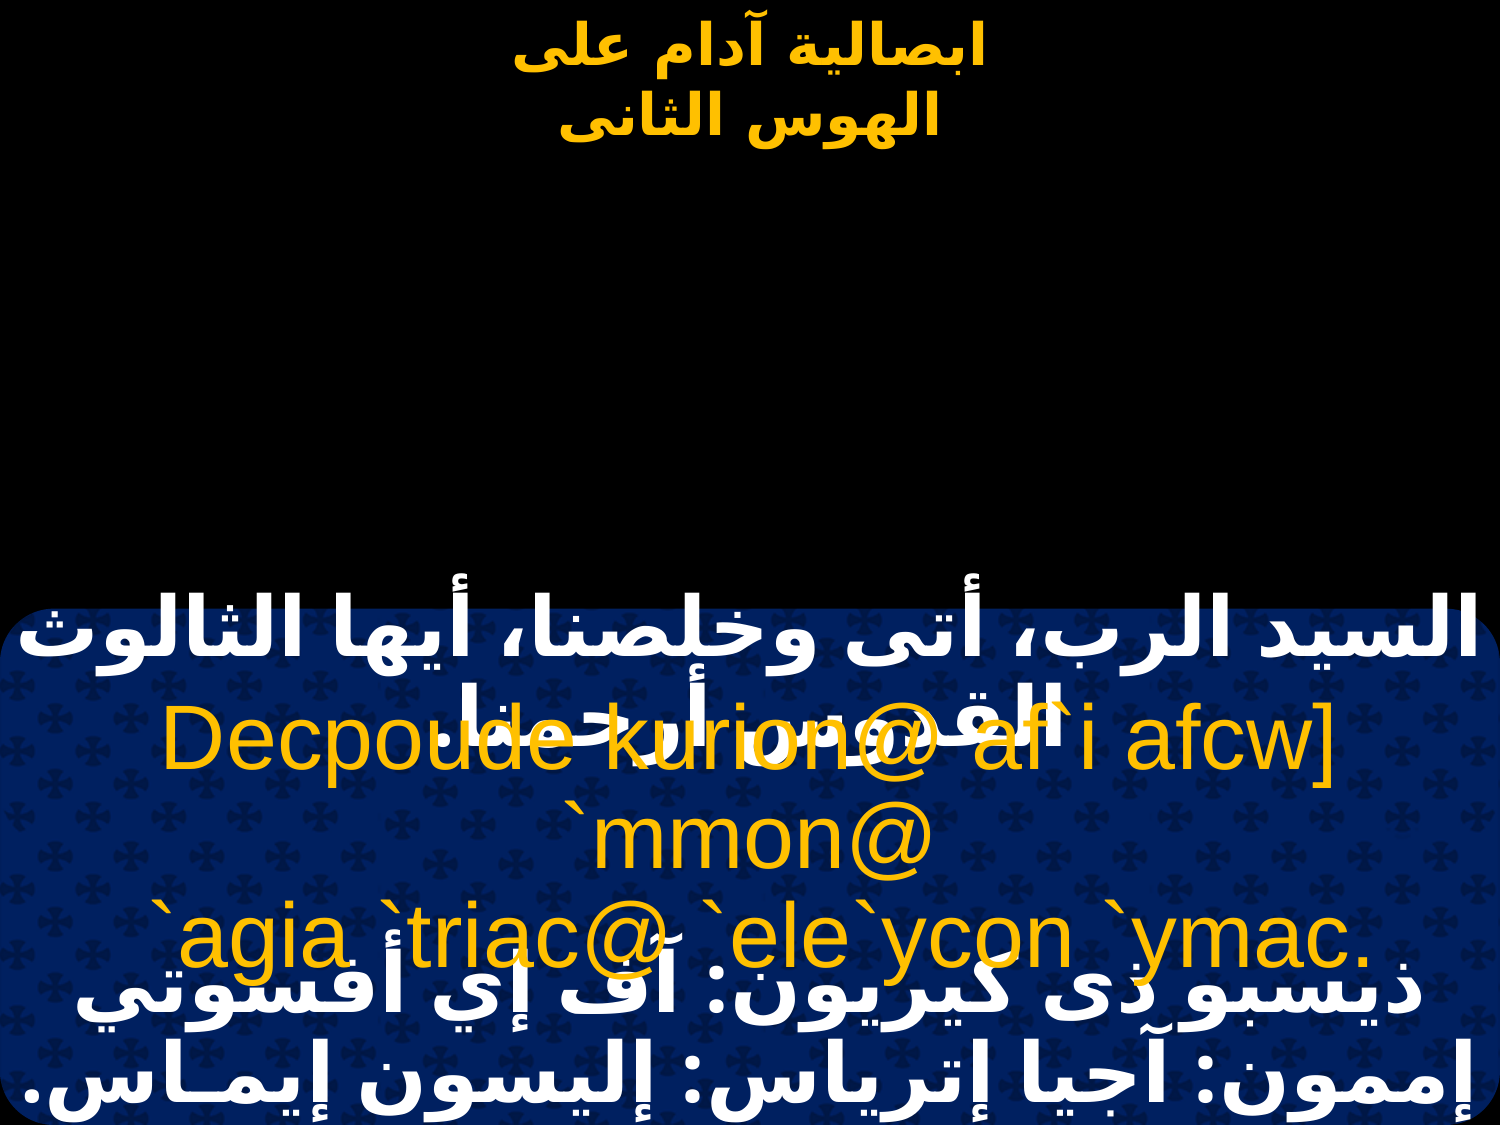

#
السيد الرب، أتى وخلصنا، أيها الثالوث القدوس أرحمنا.
Decpoude kurion@ af`i afcw] `mmon@
 `agia `triac@ `ele`ycon `ymac.
ذيسبو ذى كيريون: آف إي أفسوتي إممون: آجيا إترياس: إليسون إيمـاس.